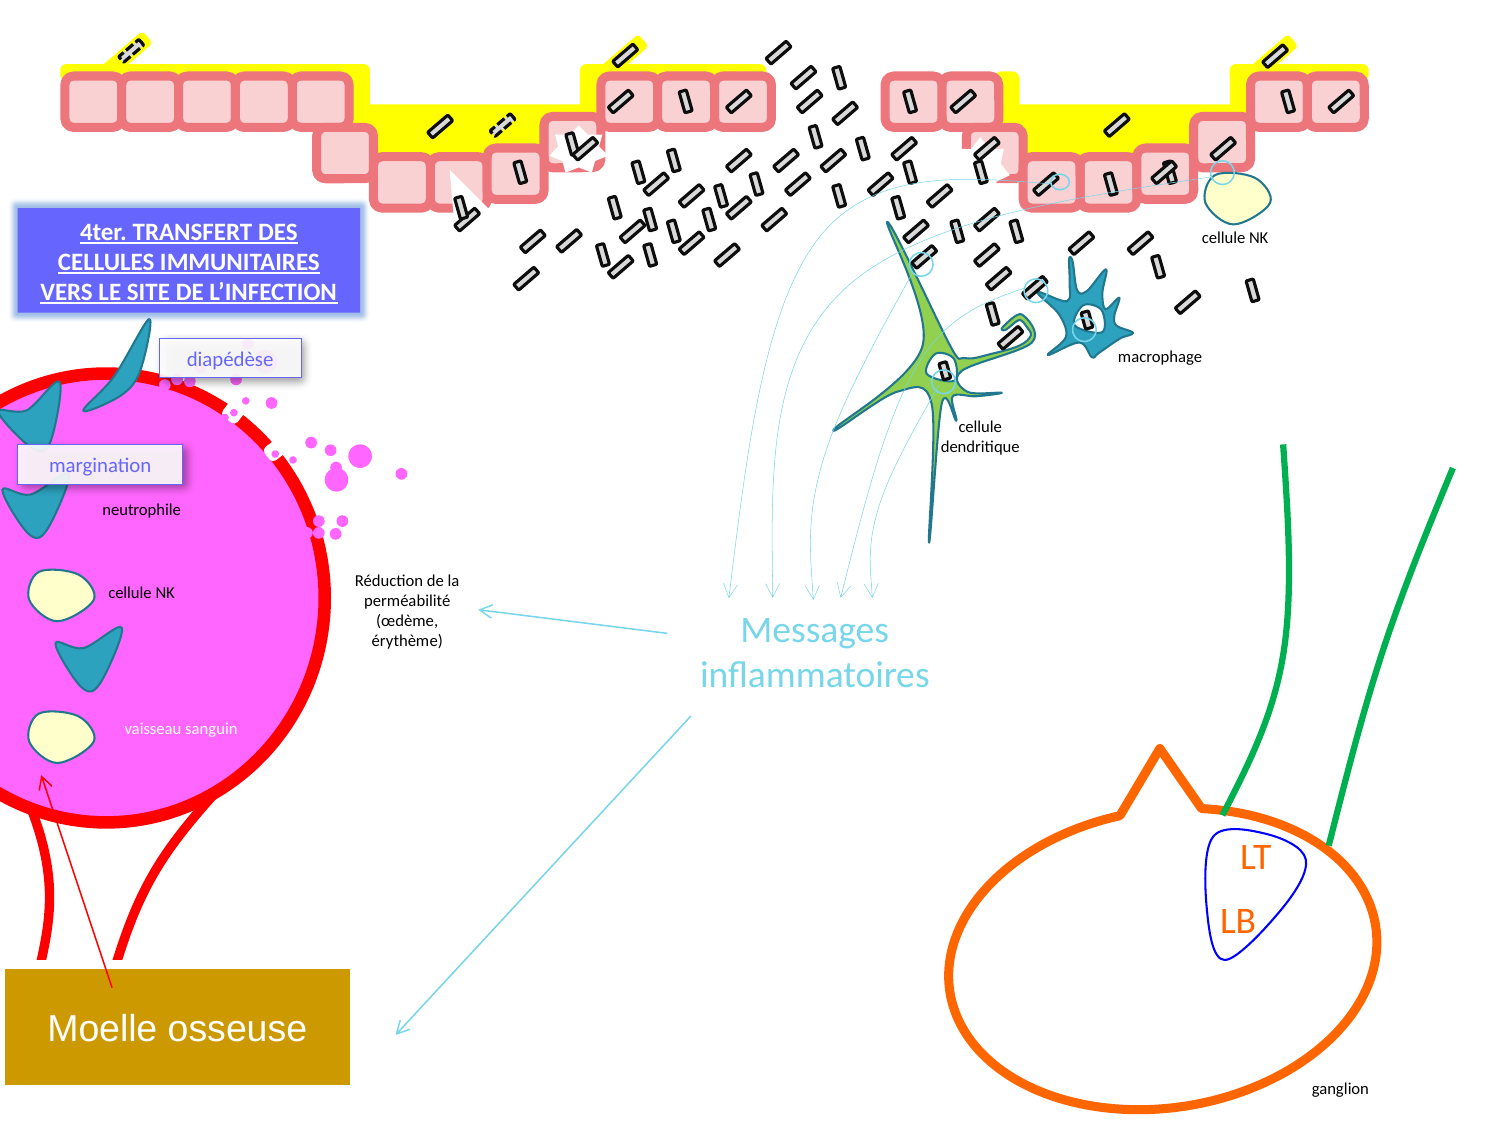

Messages inflammatoires

4ter. TRANSFERT DES CELLULES IMMUNITAIRES VERS LE SITE DE L’INFECTION

cellule NK

diapédèse

macrophage

	vaisseau sanguin

cellule dendritique

margination

neutrophile

Réduction de la perméabilité (œdème, érythème)

cellule NK

Moelle osseuse

LT

LB
ganglion